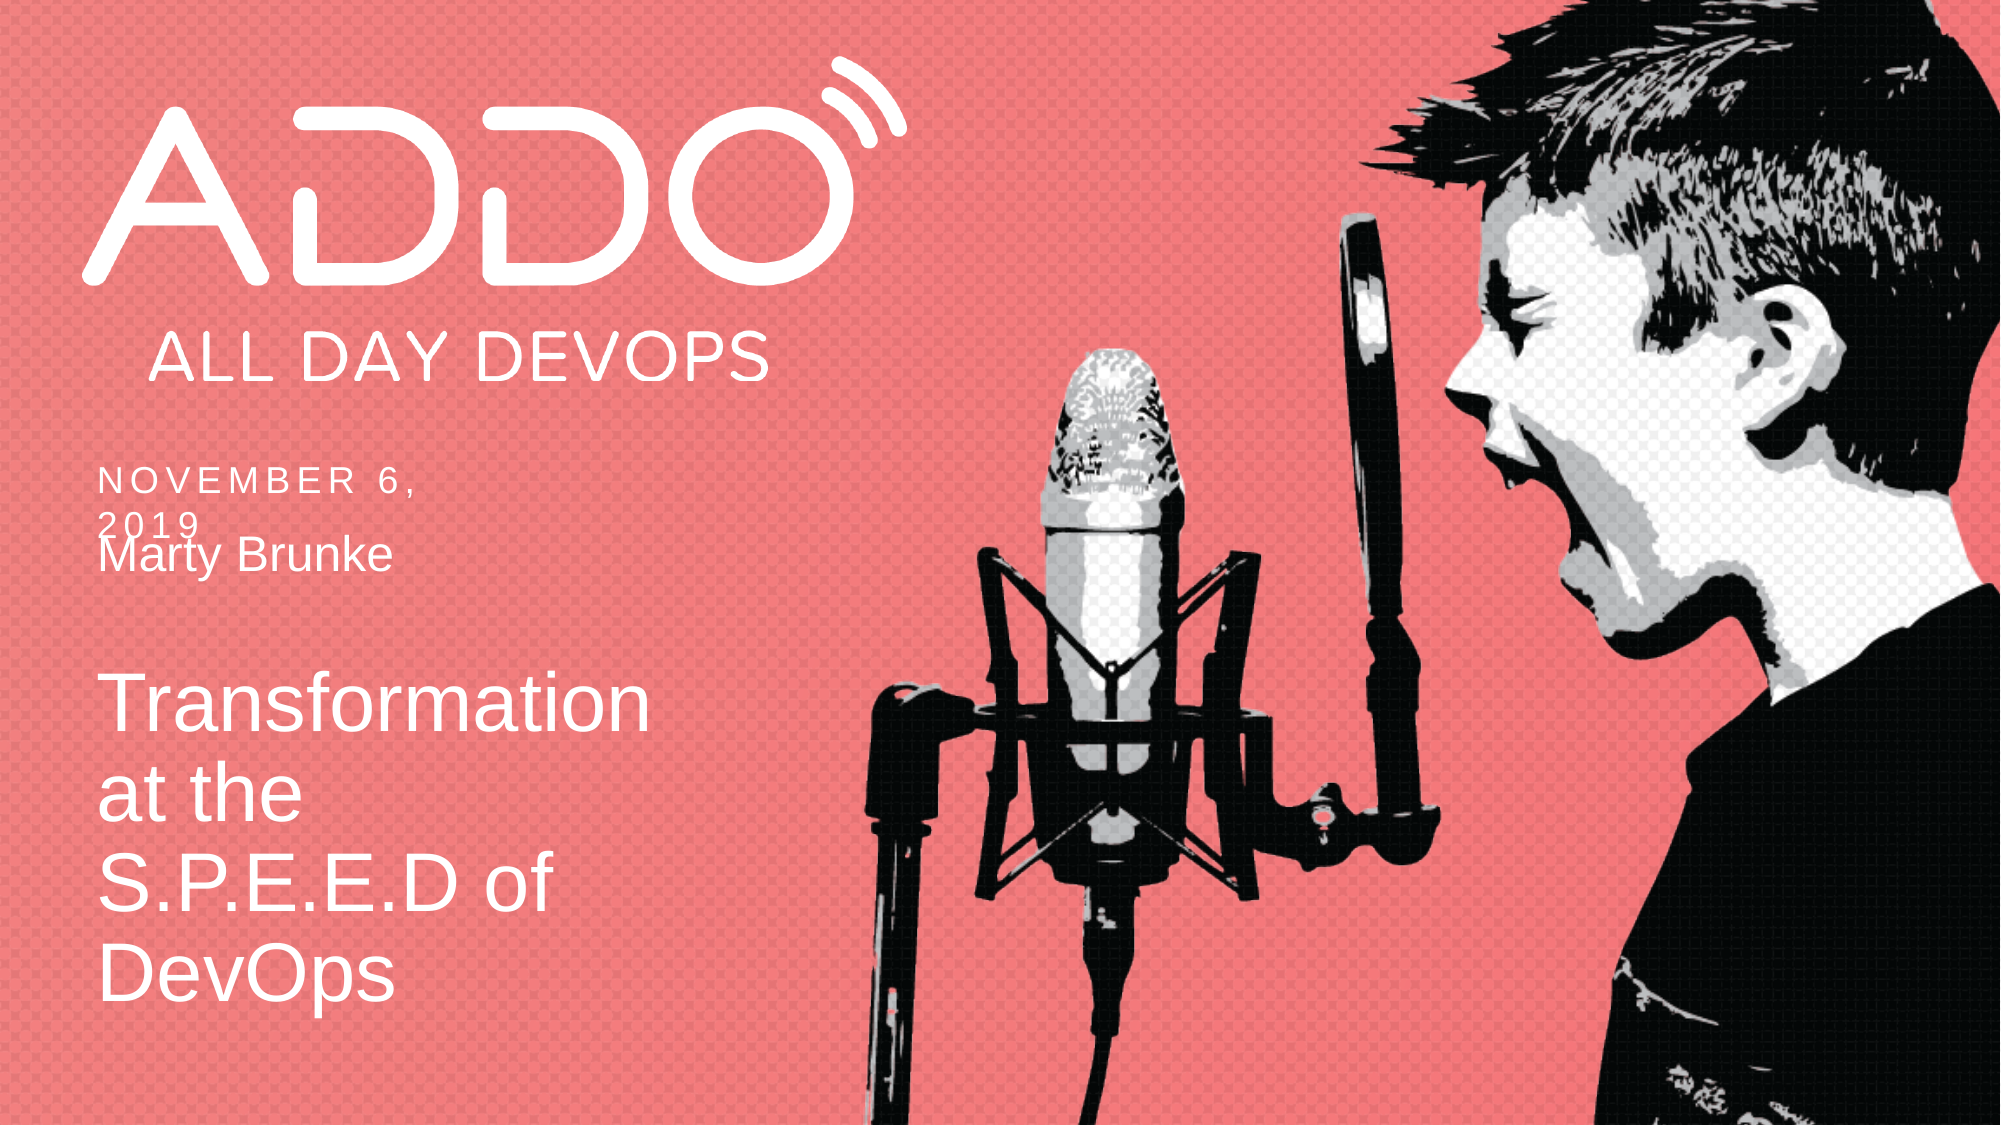

Marty Brunke
Transformation at the S.P.E.E.D of DevOps